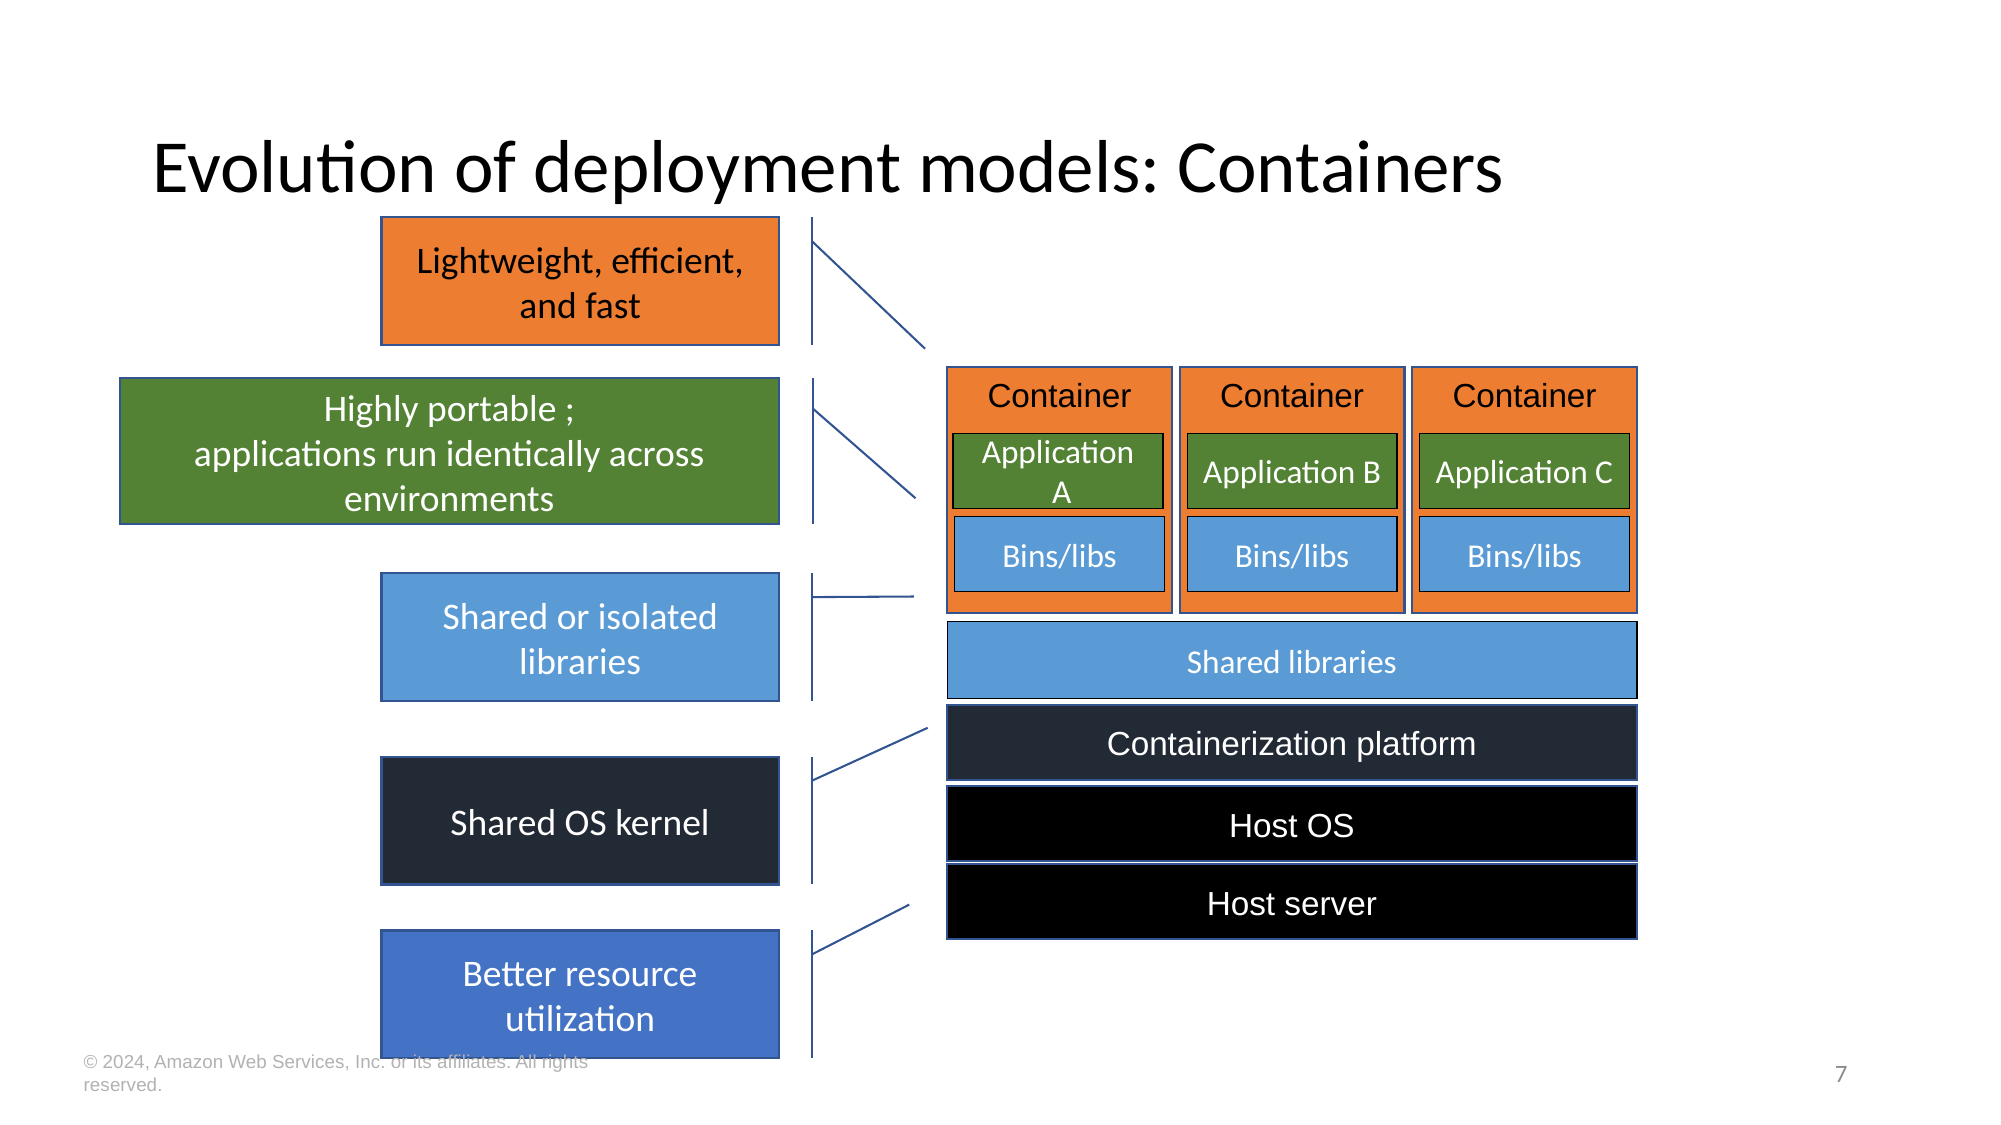

# Evolution of deployment models: Containers
Lightweight, efficient, and fast
Container
Application
 A
Container
Container
Highly portable ;
applications run identically across environments
Application B
Application C
Bins/libs
Bins/libs
Bins/libs
Shared or isolated libraries
Shared libraries
Containerization platform
Shared OS kernel
Host OS
Host server
Better resource utilization
© 2024, Amazon Web Services, Inc. or its affiliates. All rights reserved.
7